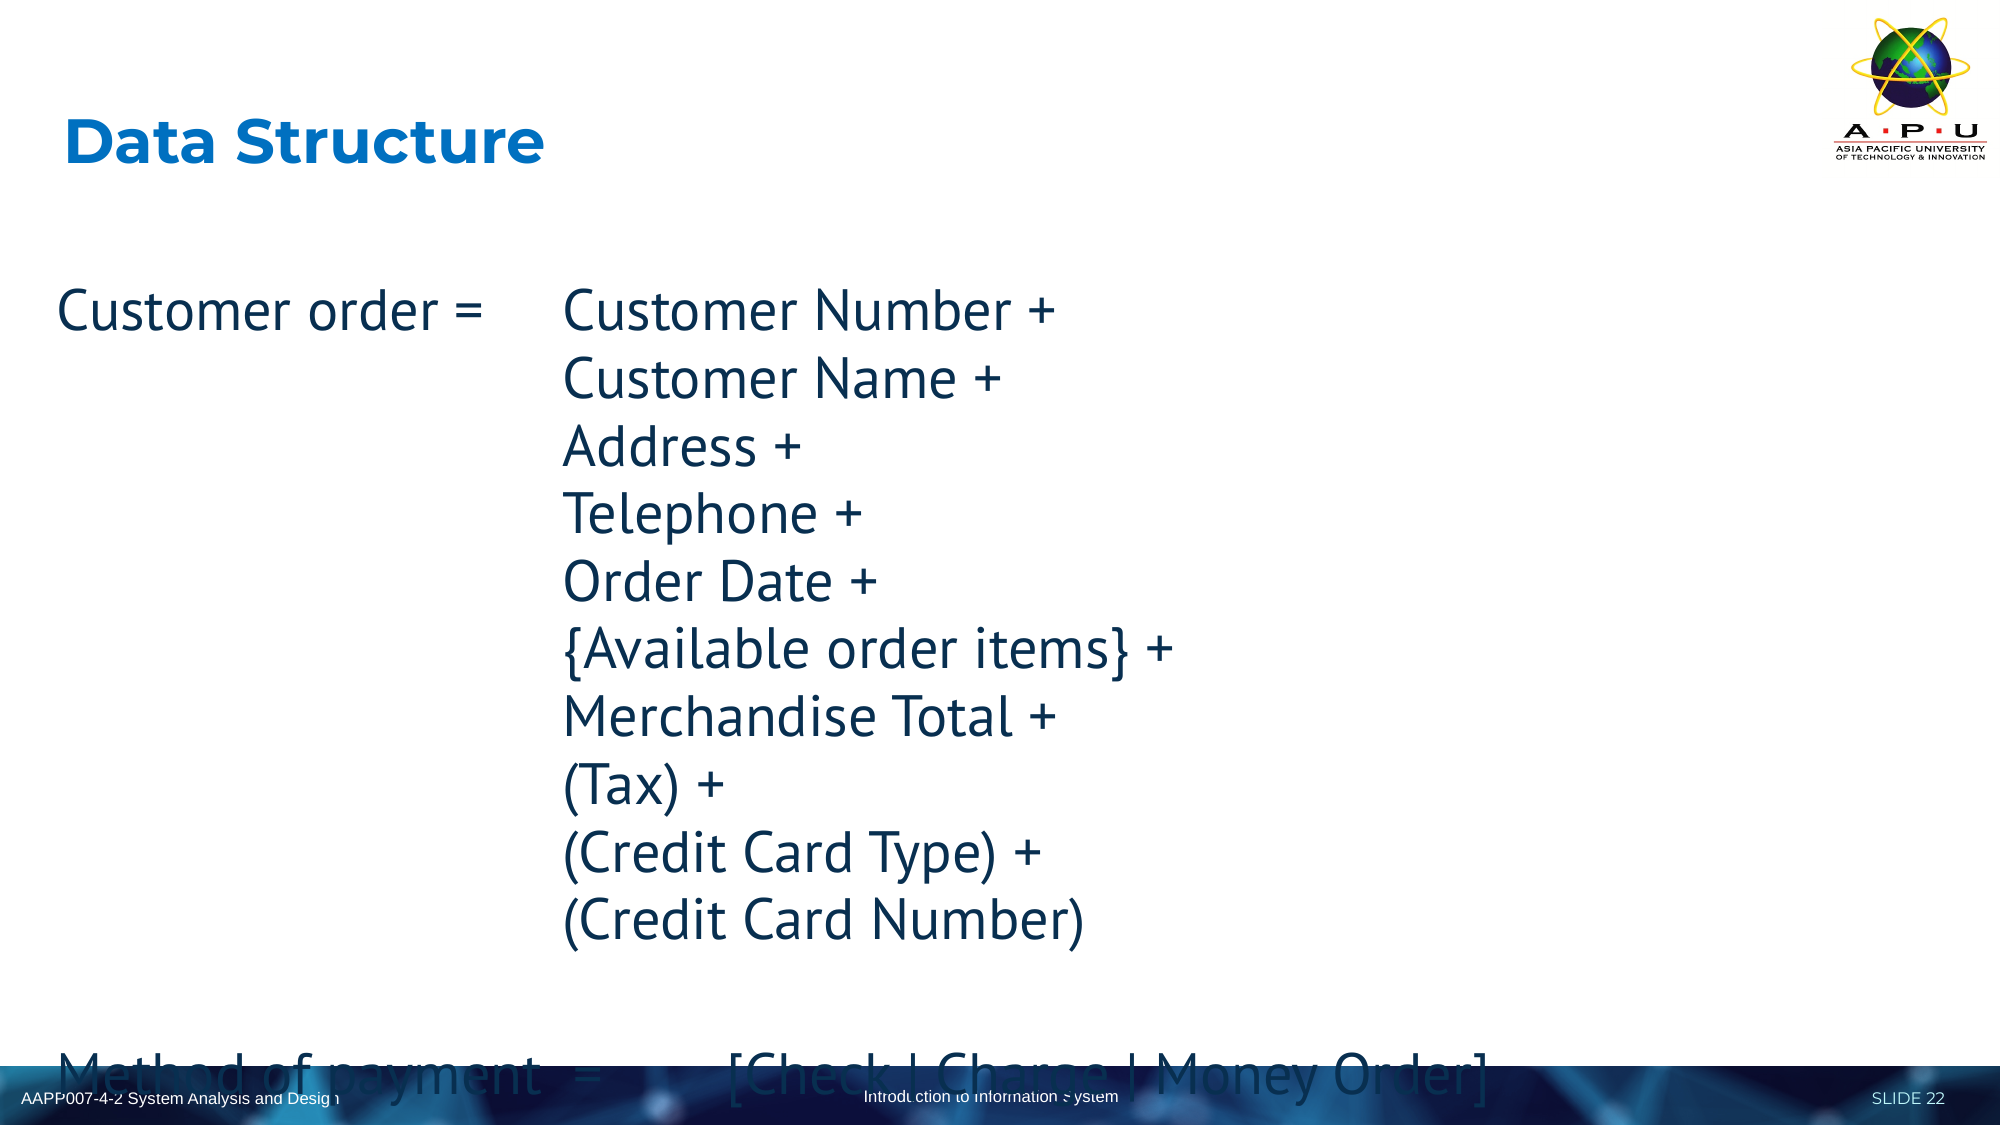

# Data Structure
Customer order =	Customer Number +
				Customer Name +
				Address +
				Telephone +
				Order Date +
				{Available order items} +
				Merchandise Total +
				(Tax) +
				(Credit Card Type) +
				(Credit Card Number)

Method of payment  =        [Check | Charge | Money Order]